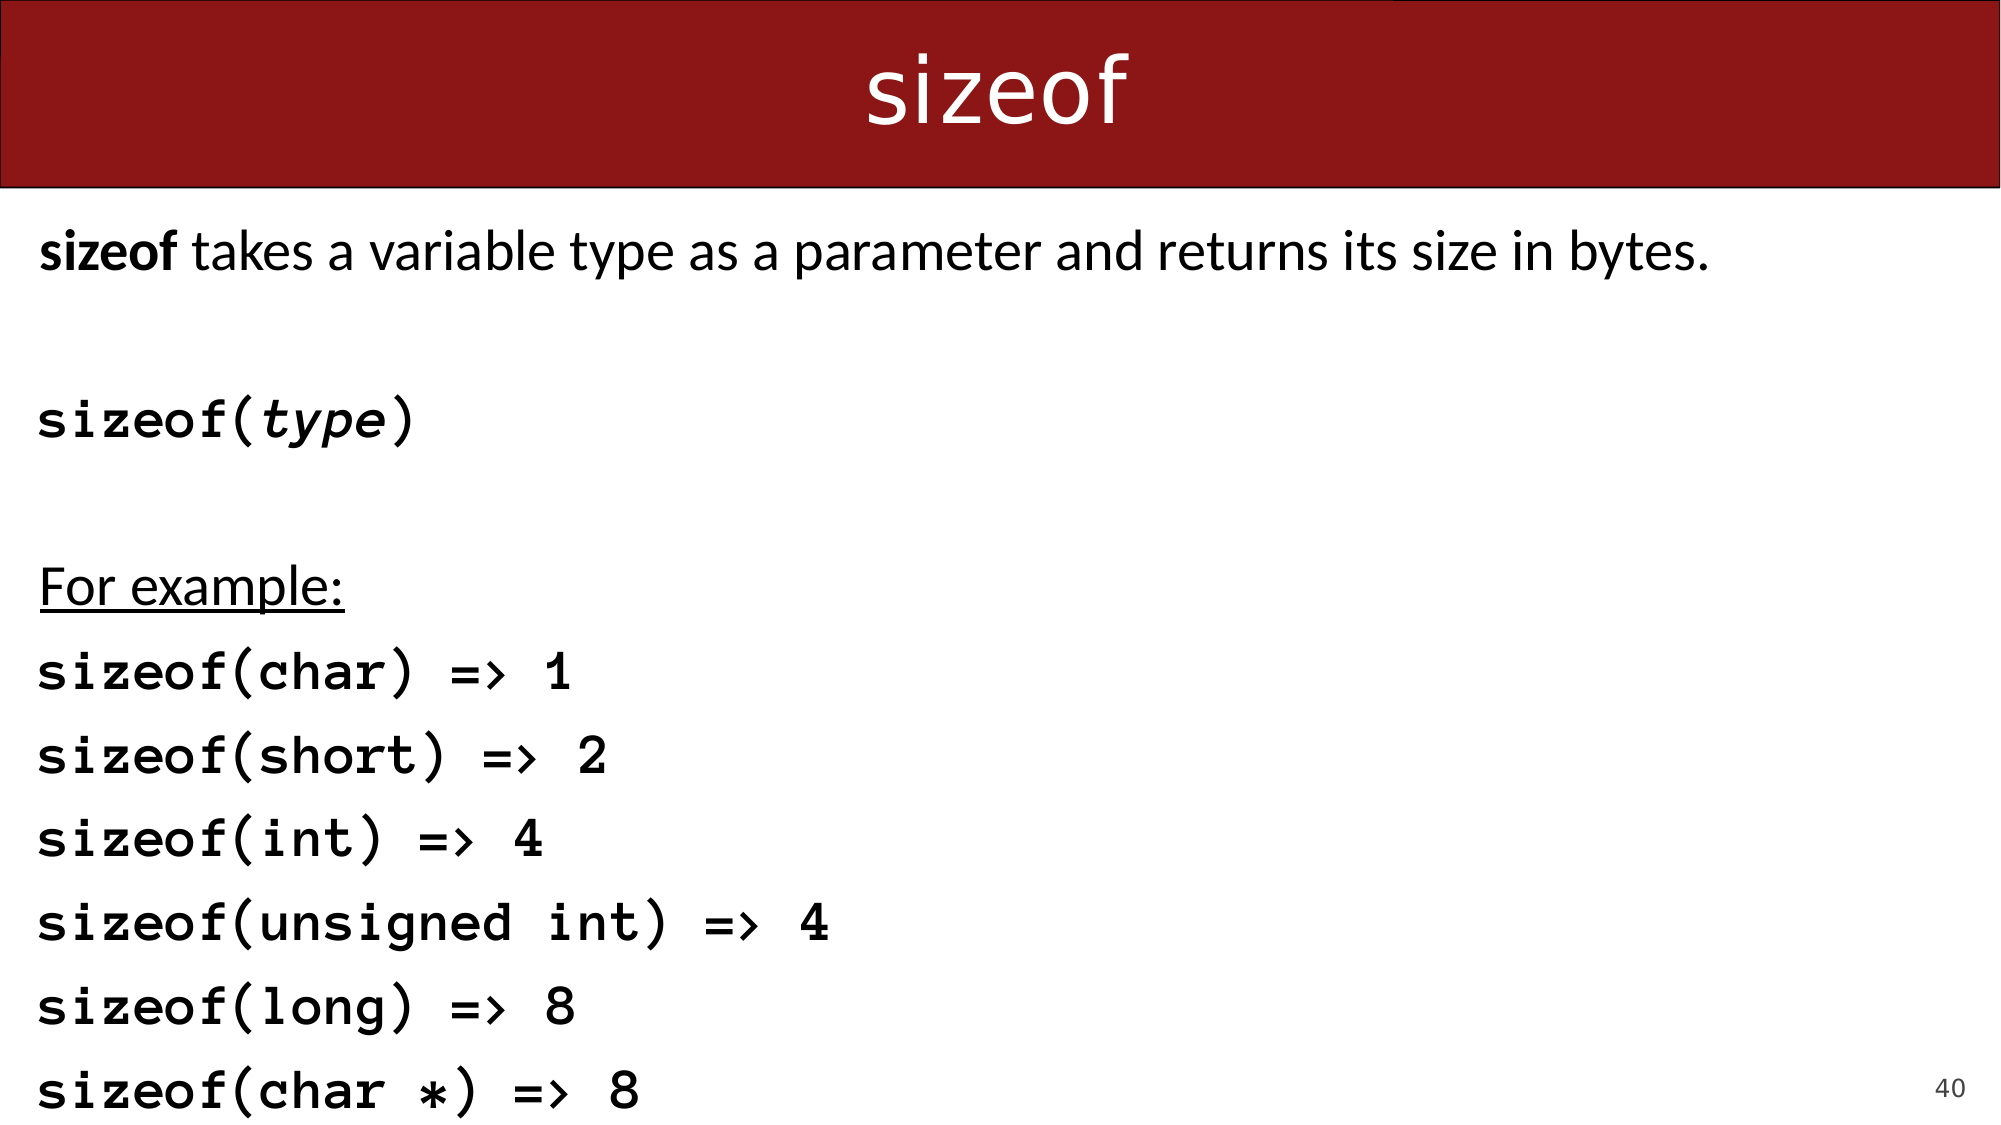

# sizeof
sizeof takes a variable type as a parameter and returns its size in bytes.

sizeof(type)

For example:
sizeof(char) => 1
sizeof(short) => 2
sizeof(int) => 4
sizeof(unsigned int) => 4
sizeof(long) => 8
sizeof(char *) => 8